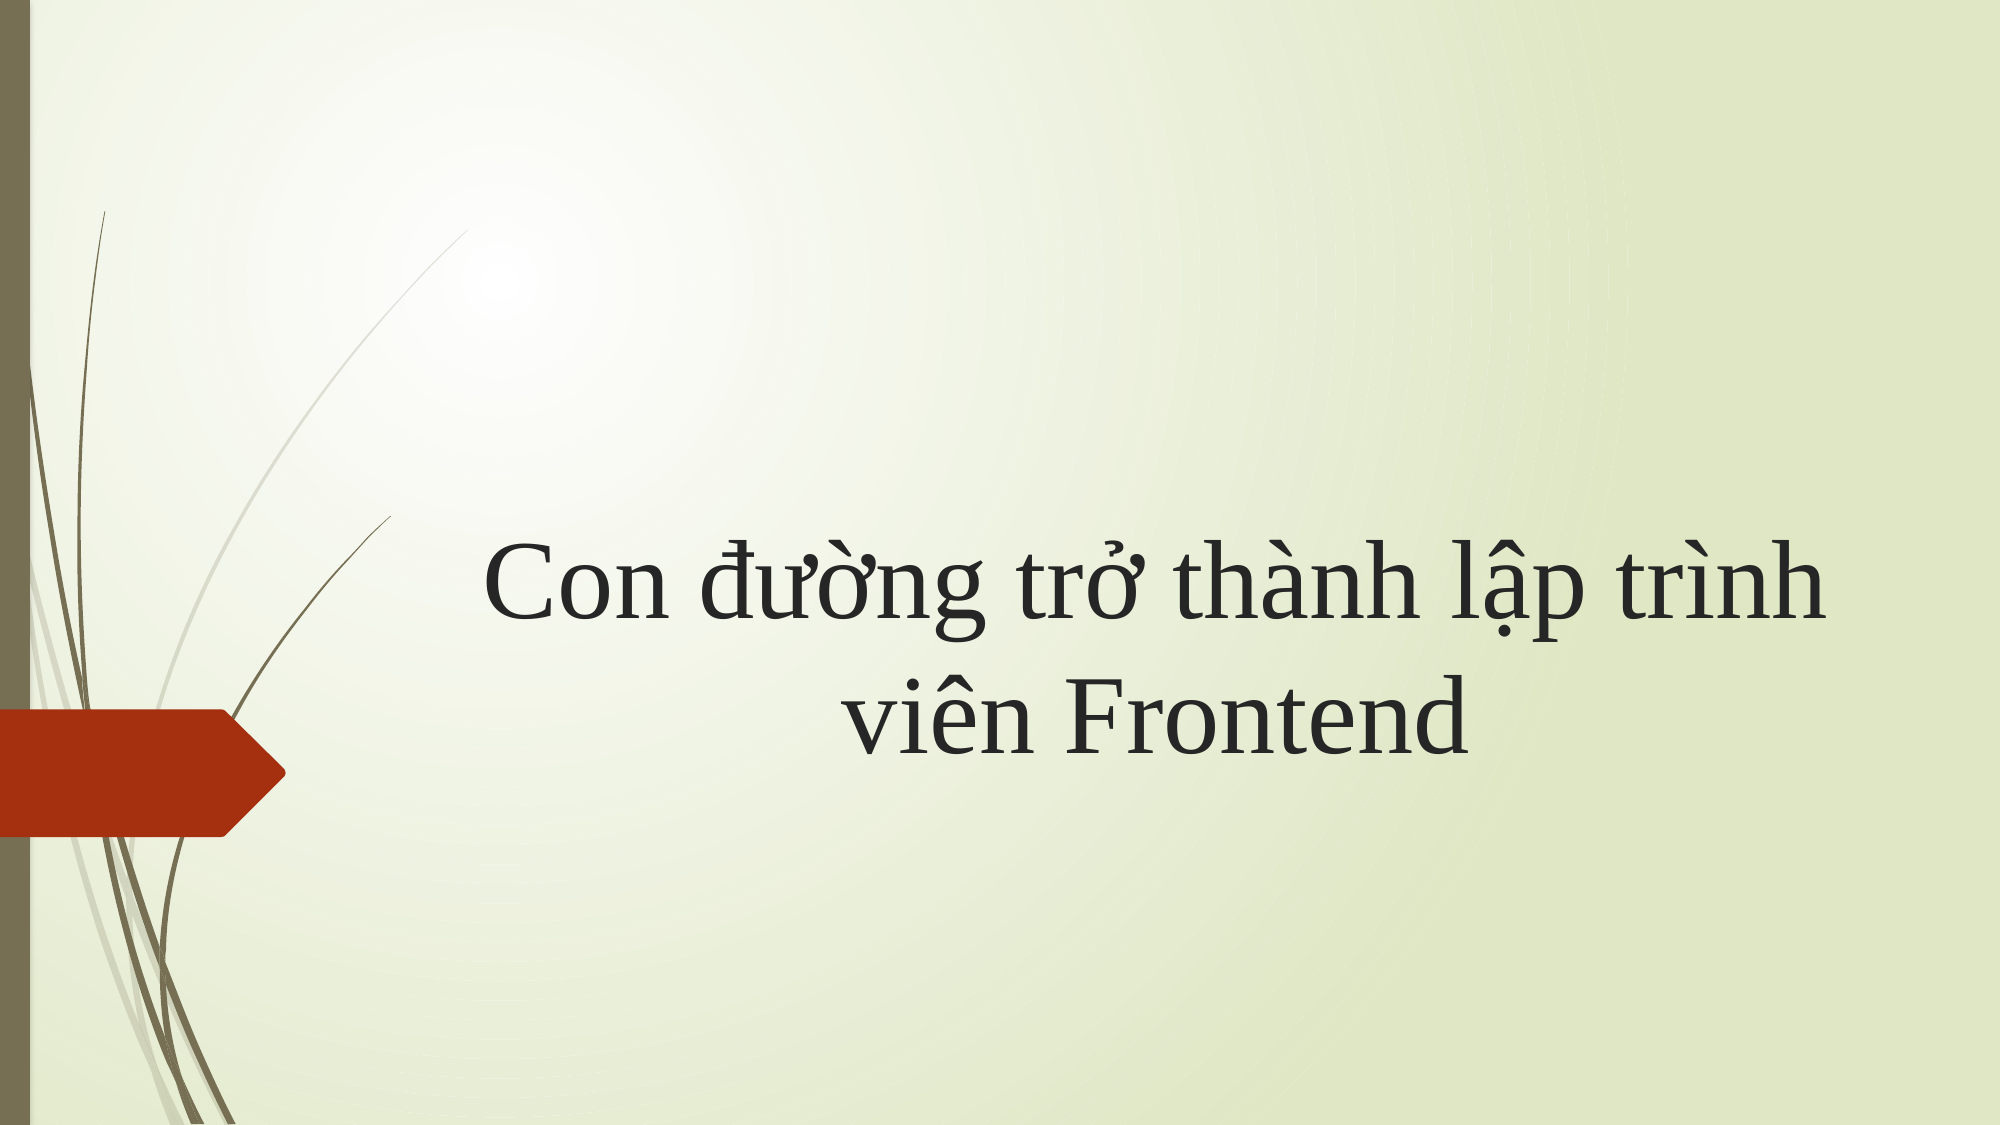

# Con đường trở thành lập trình viên Frontend